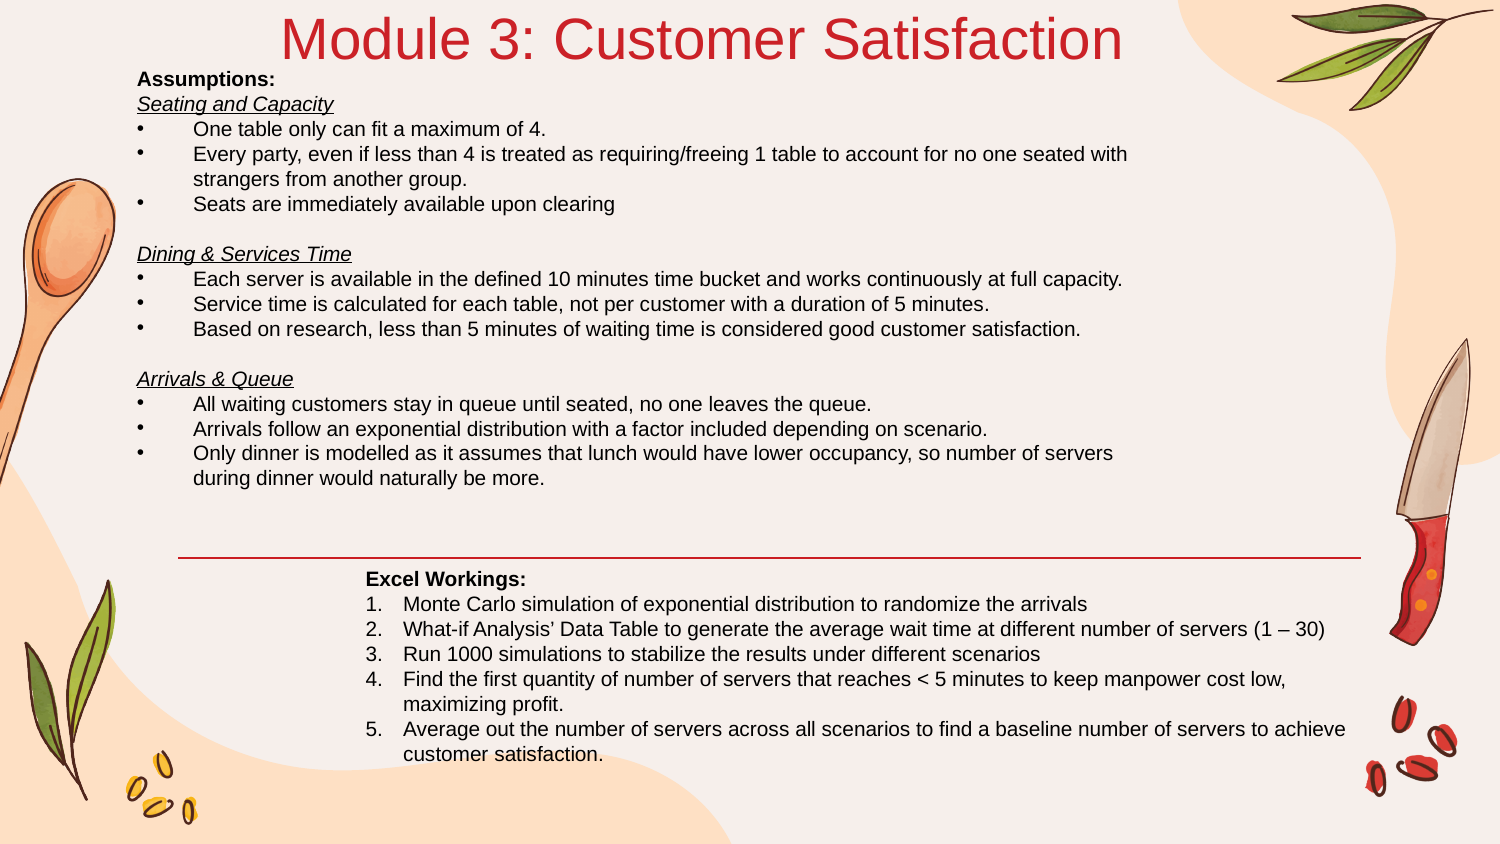

# Module 3: Customer Satisfaction
Assumptions:
Seating and Capacity
One table only can fit a maximum of 4.
Every party, even if less than 4 is treated as requiring/freeing 1 table to account for no one seated with strangers from another group.
Seats are immediately available upon clearing

Dining & Services Time
Each server is available in the defined 10 minutes time bucket and works continuously at full capacity.
Service time is calculated for each table, not per customer with a duration of 5 minutes.
Based on research, less than 5 minutes of waiting time is considered good customer satisfaction.

Arrivals & Queue
All waiting customers stay in queue until seated, no one leaves the queue.
Arrivals follow an exponential distribution with a factor included depending on scenario.
Only dinner is modelled as it assumes that lunch would have lower occupancy, so number of servers during dinner would naturally be more.

Excel Workings:
Monte Carlo simulation of exponential distribution to randomize the arrivals
What-if Analysis’ Data Table to generate the average wait time at different number of servers (1 – 30)
Run 1000 simulations to stabilize the results under different scenarios
Find the first quantity of number of servers that reaches < 5 minutes to keep manpower cost low, maximizing profit.
Average out the number of servers across all scenarios to find a baseline number of servers to achieve customer satisfaction.